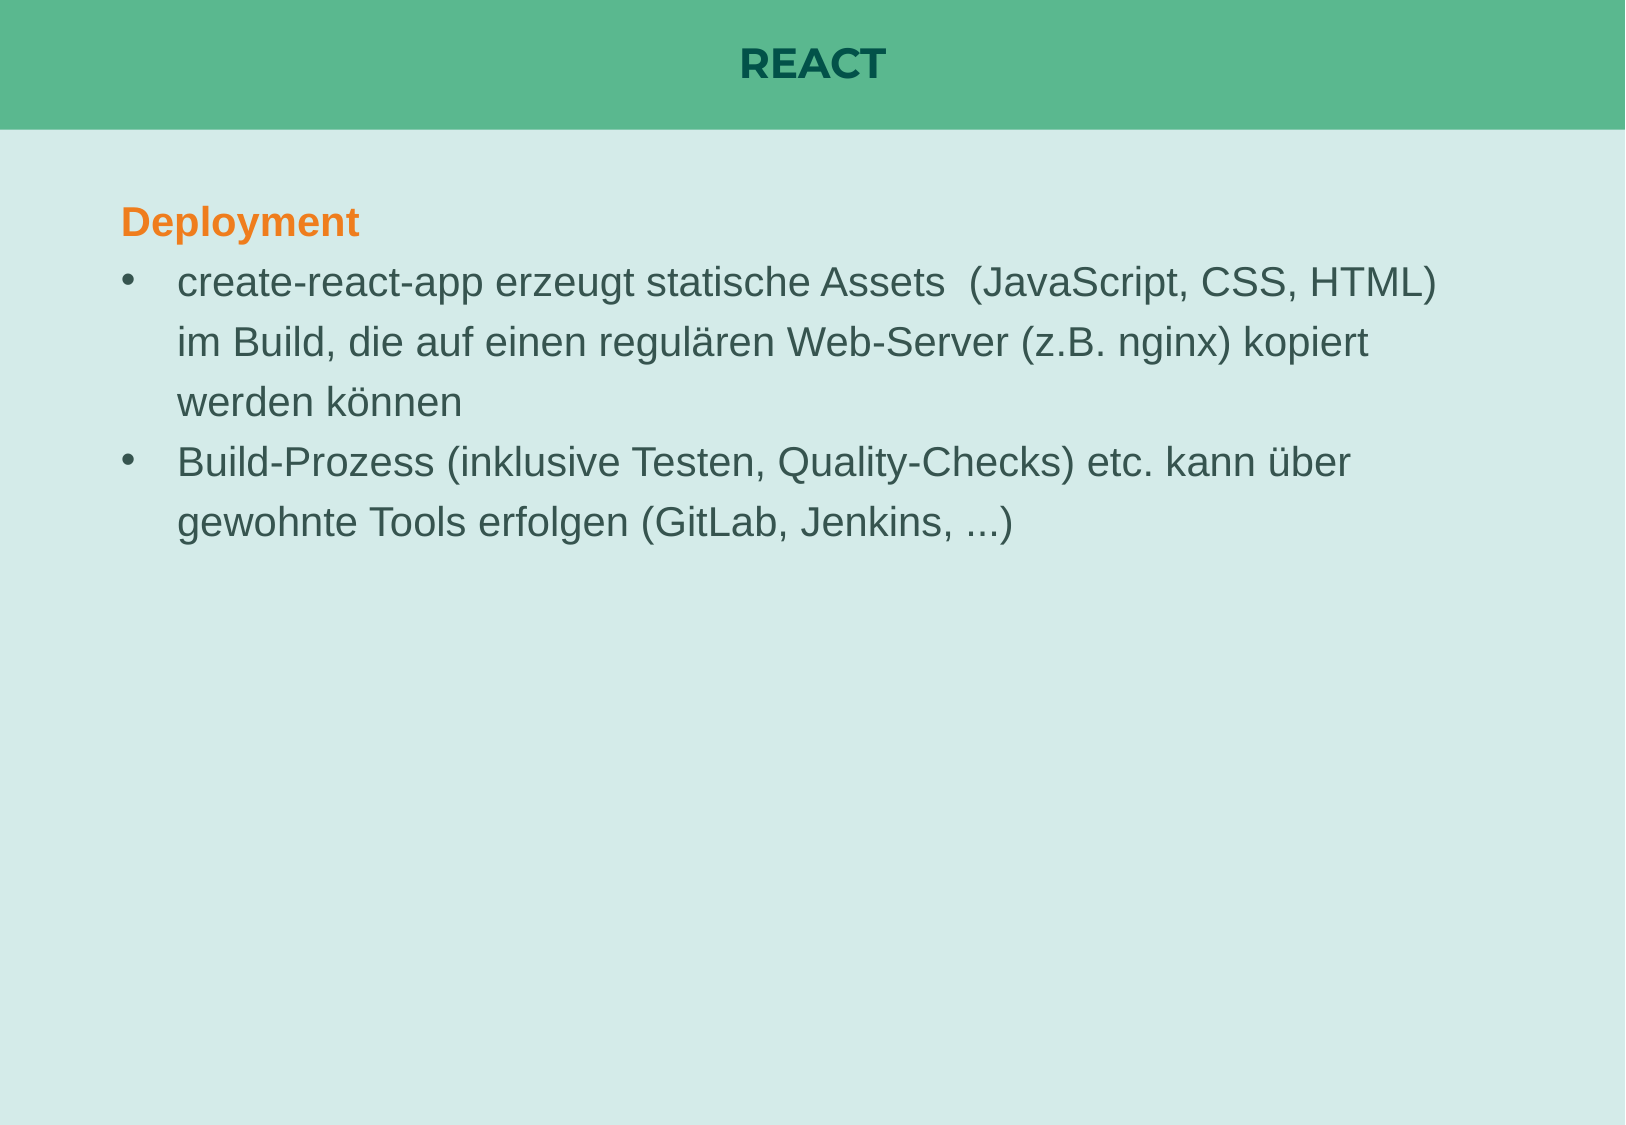

# React
Deployment
create-react-app erzeugt statische Assets  (JavaScript, CSS, HTML) im Build, die auf einen regulären Web-Server (z.B. nginx) kopiert werden können
Build-Prozess (inklusive Testen, Quality-Checks) etc. kann über gewohnte Tools erfolgen (GitLab, Jenkins, ...)